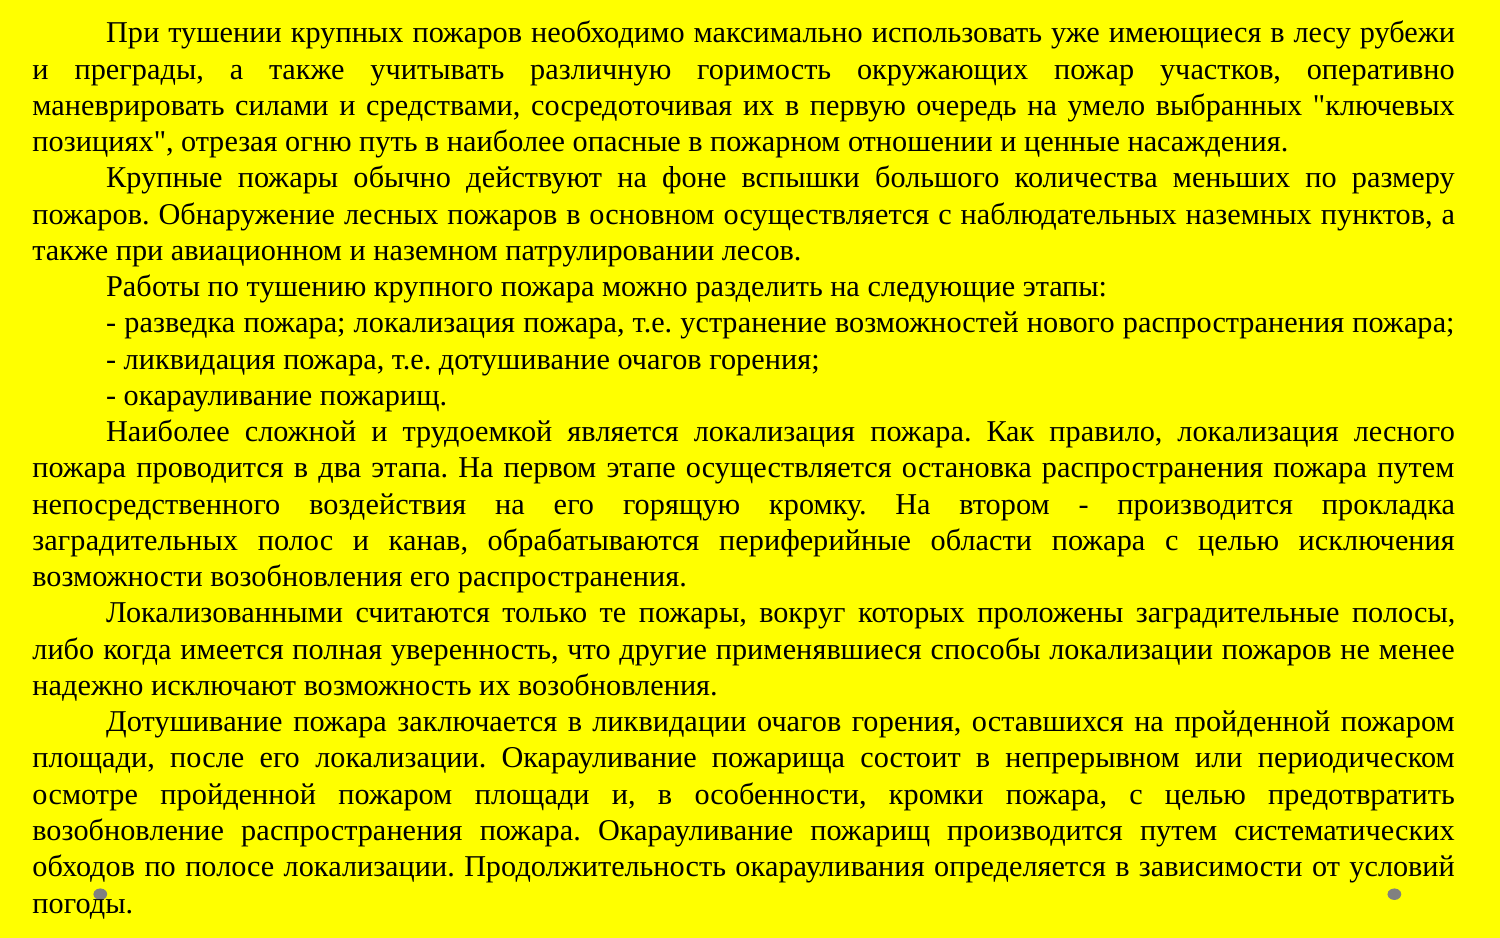

При тушении крупных пожаров необходимо максимально использовать уже имеющиеся в лесу рубежи и преграды, а также учитывать различную горимость окружающих пожар участков, оперативно маневрировать силами и средствами, сосредоточивая их в первую очередь на умело выбранных "ключевых позициях", отрезая огню путь в наиболее опасные в пожарном отношении и ценные насаждения.
Крупные пожары обычно действуют на фоне вспышки большого количества меньших по размеру пожаров. Обнаружение лесных пожаров в основном осуществляется с наблюдательных наземных пунктов, а также при авиационном и наземном патрулировании лесов.
Работы по тушению крупного пожара можно разделить на следующие этапы:
- разведка пожара; локализация пожара, т.е. устранение возможностей нового распространения пожара;
- ликвидация пожара, т.е. дотушивание очагов горения;
- окарауливание пожарищ.
Наиболее сложной и трудоемкой является локализация пожара. Как правило, локализация лесного пожара проводится в два этапа. На первом этапе осуществляется остановка распространения пожара путем непосредственного воздействия на его горящую кромку. На втором - производится прокладка заградительных полос и канав, обрабатываются периферийные области пожара с целью исключения возможности возобновления его распространения.
Локализованными считаются только те пожары, вокруг которых проложены заградительные полосы, либо когда имеется полная уверенность, что другие применявшиеся способы локализации пожаров не менее надежно исключают возможность их возобновления.
Дотушивание пожара заключается в ликвидации очагов горения, оставшихся на пройденной пожаром площади, после его локализации. Окарауливание пожарища состоит в непрерывном или периодическом осмотре пройденной пожаром площади и, в особенности, кромки пожара, с целью предотвратить возобновление распространения пожара. Окарауливание пожарищ производится путем систематических обходов по полосе локализации. Продолжительность окарауливания определяется в зависимости от условий погоды.